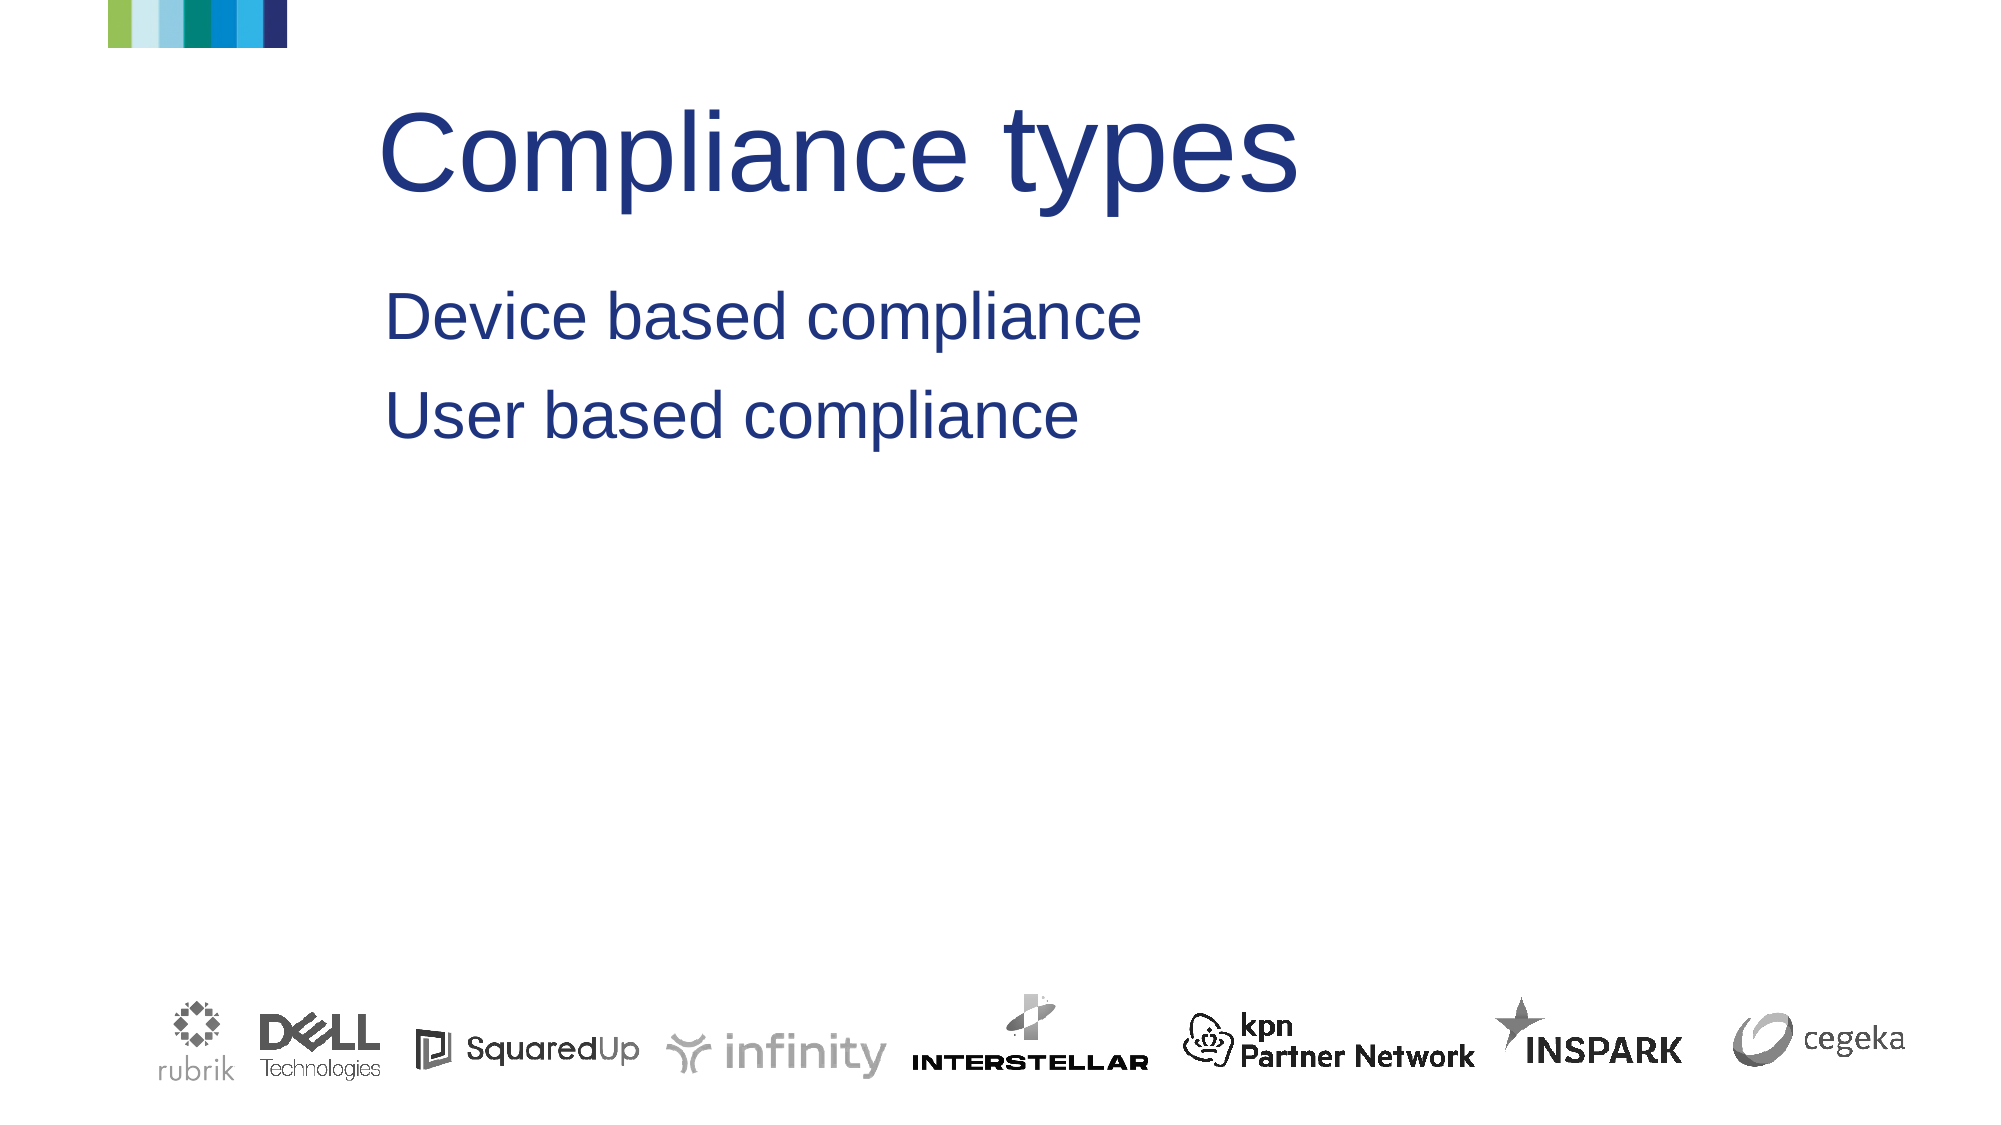

# Compliance types
Device based compliance
User based compliance